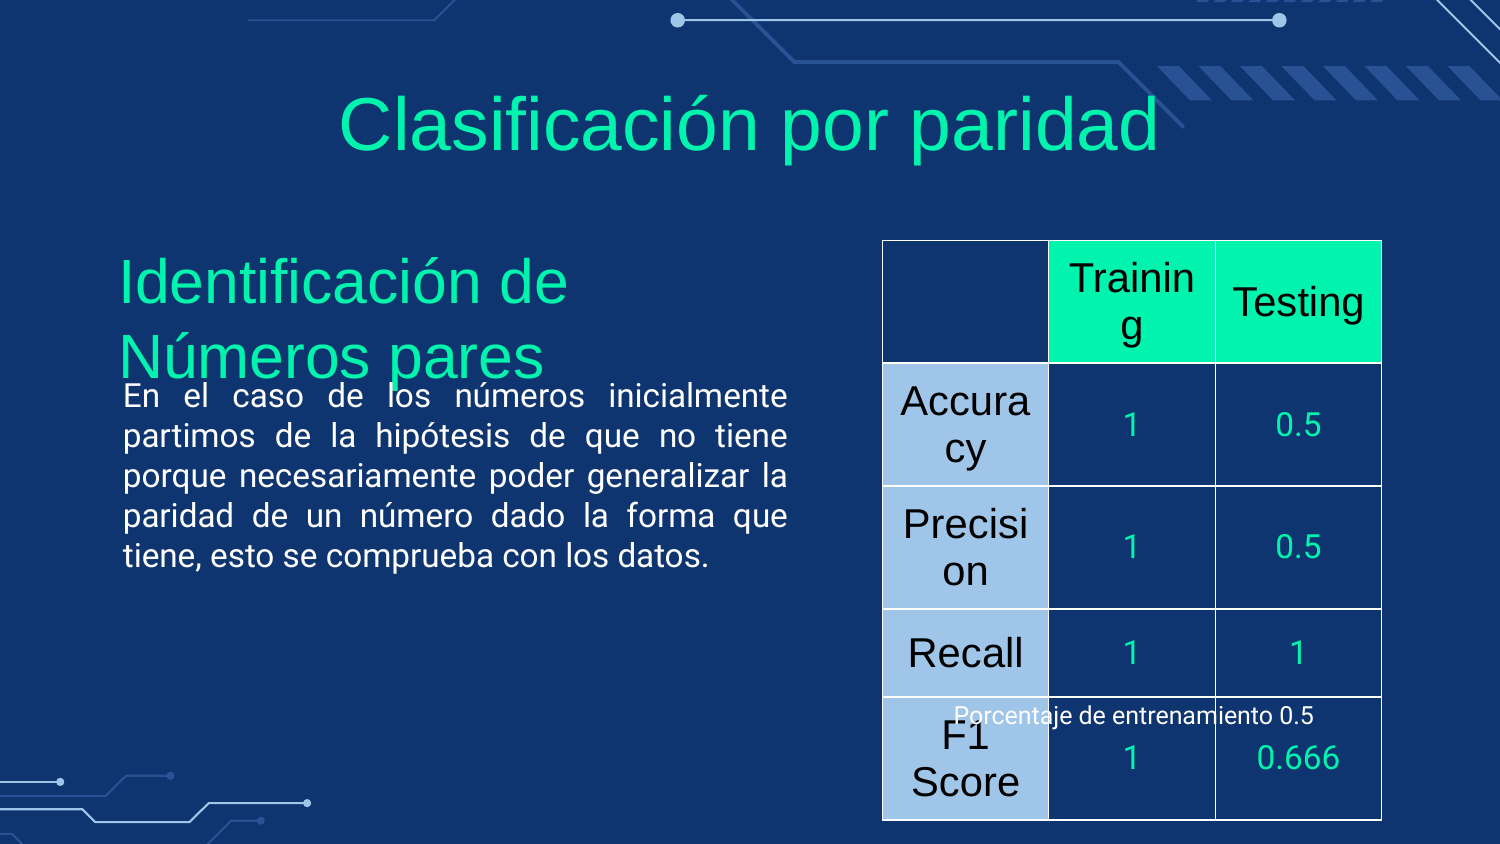

# Clasificación por paridad
|  | Training | Testing |
| --- | --- | --- |
| Accuracy | 1 | 0.5 |
| Precision | 1 | 0.5 |
| Recall | 1 | 1 |
| F1 Score | 1 | 0.666 |
Identificación de Números pares
En el caso de los números inicialmente partimos de la hipótesis de que no tiene porque necesariamente poder generalizar la paridad de un número dado la forma que tiene, esto se comprueba con los datos.
Porcentaje de entrenamiento 0.5